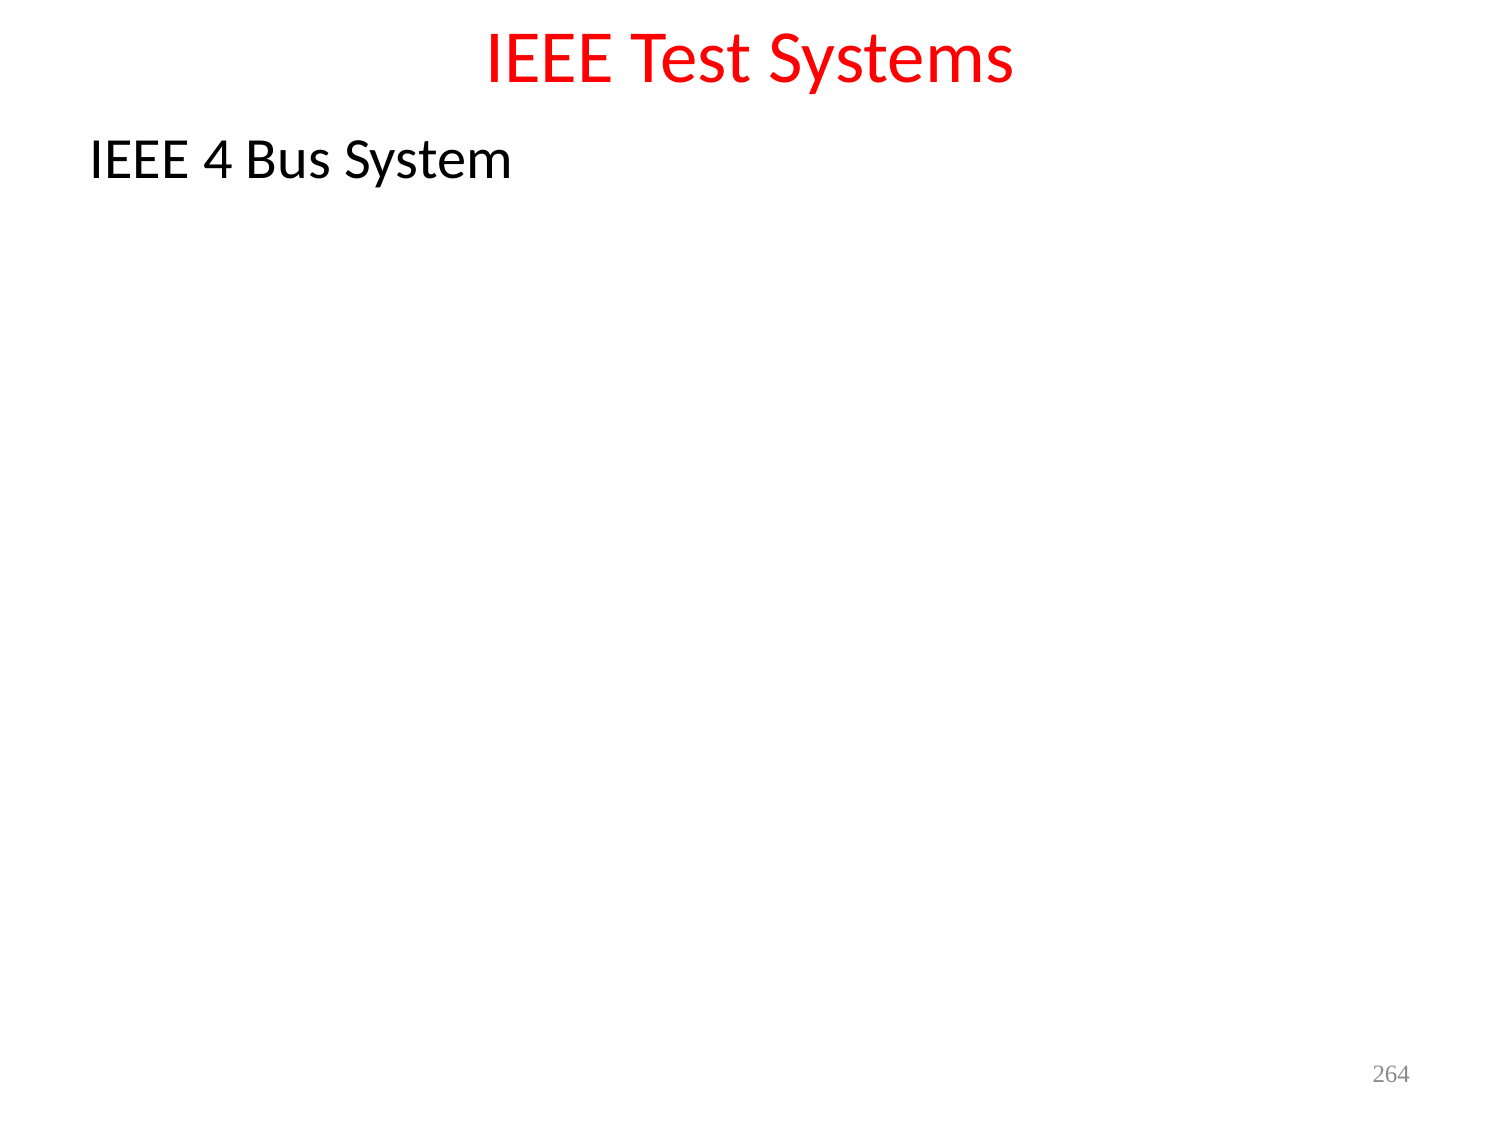

IEEE Test Systems
IEEE 4 Bus System

264